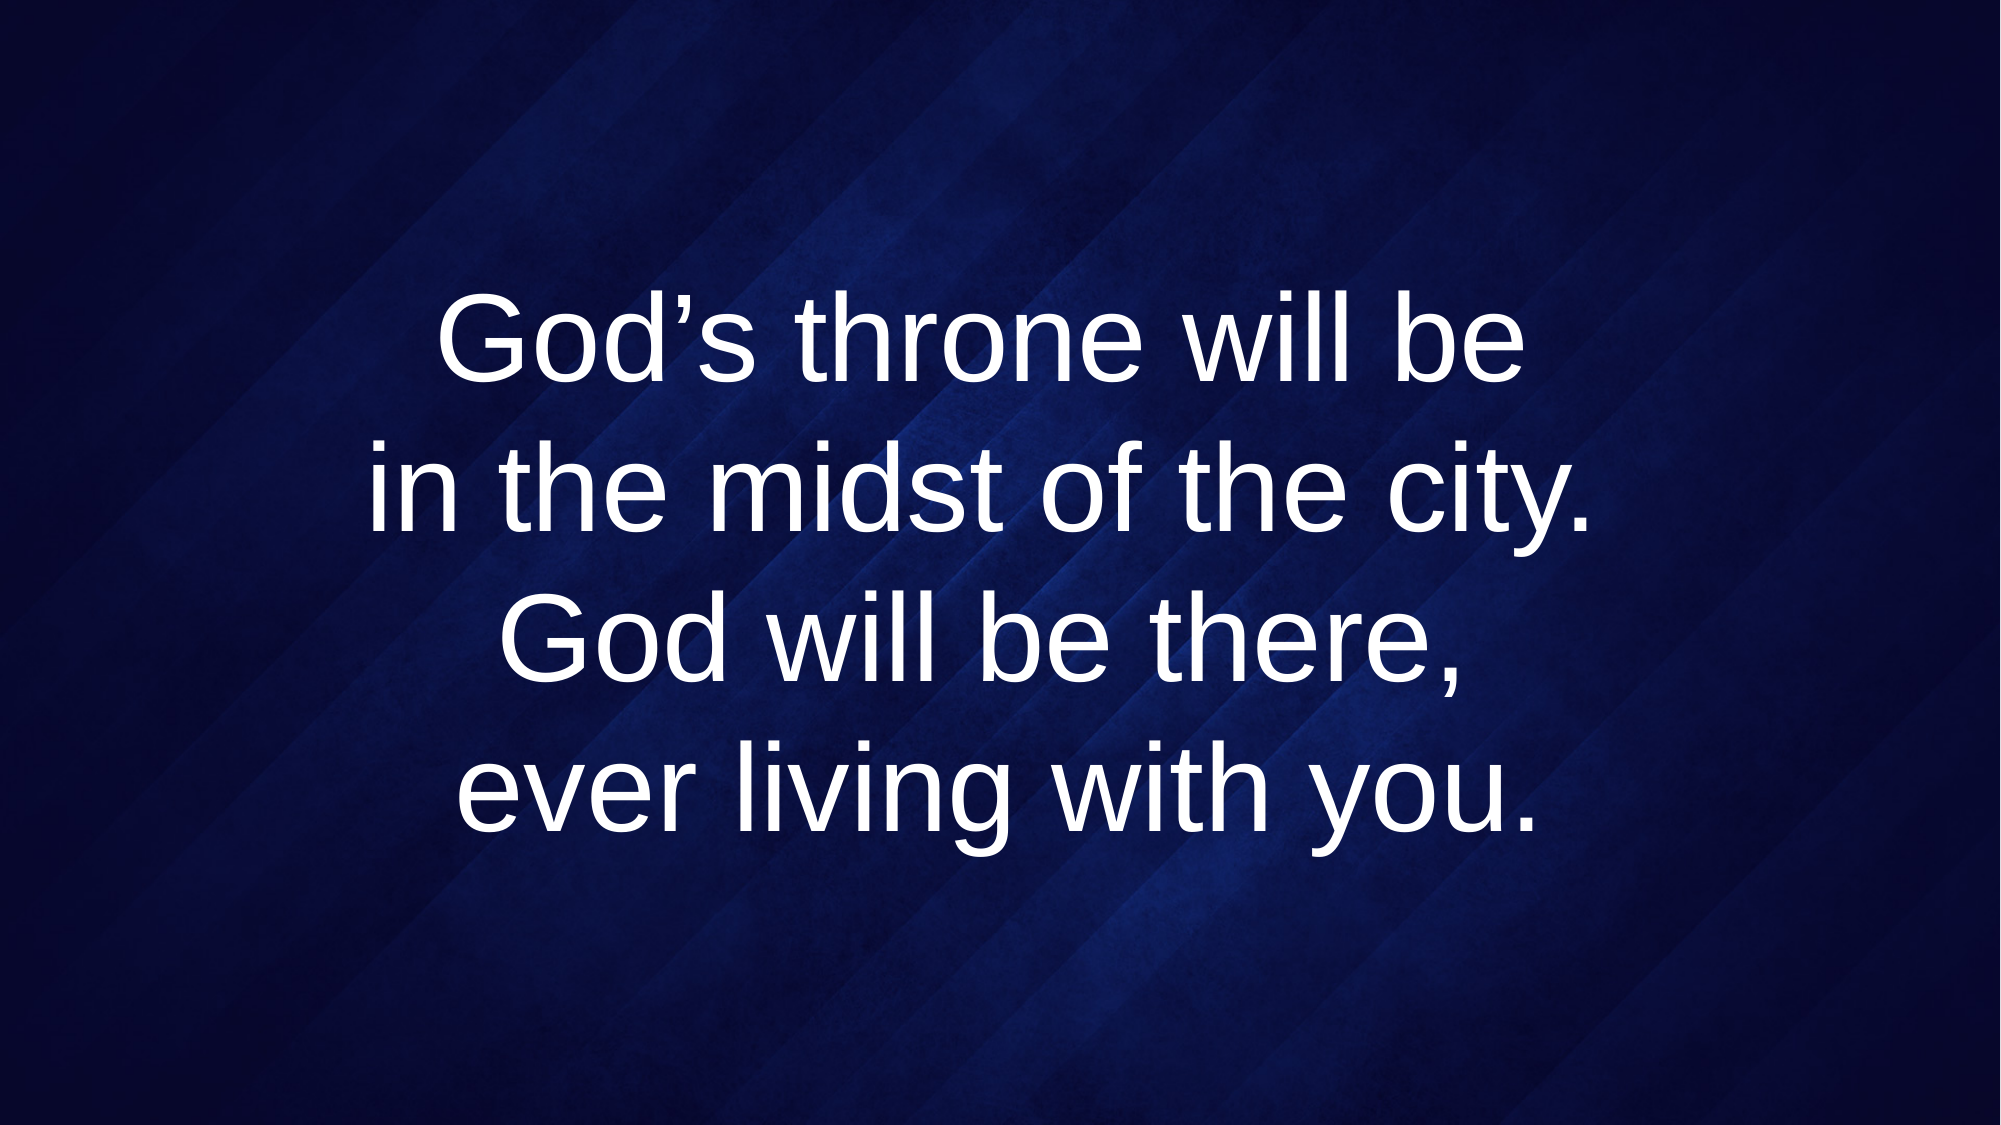

# God’s throne will be in the midst of the city. God will be there, ever living with you.